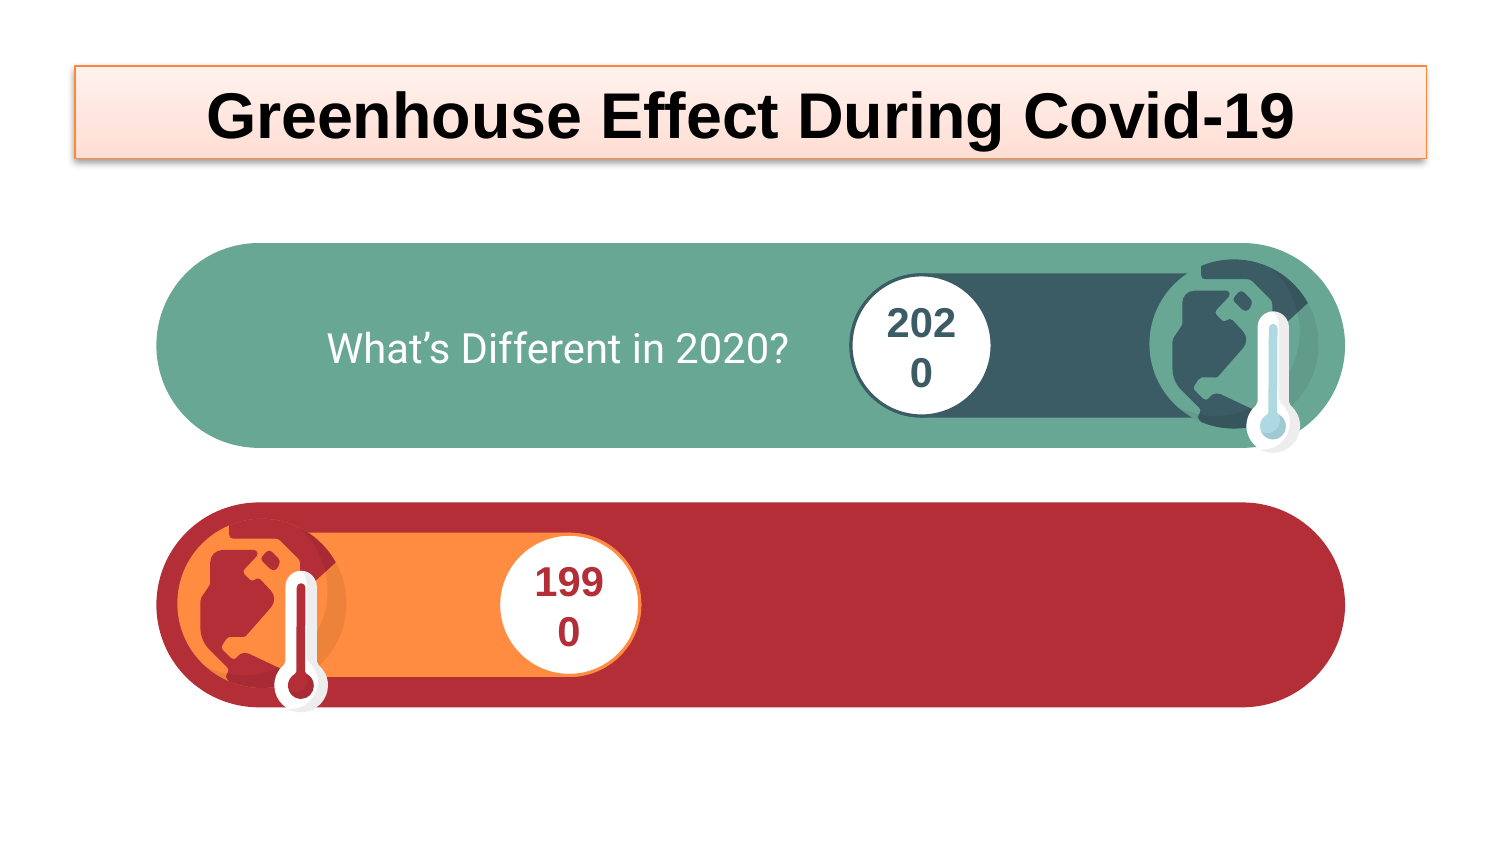

# Greenhouse Effect During Covid-19

What’s Different in 2020?
2020

1990